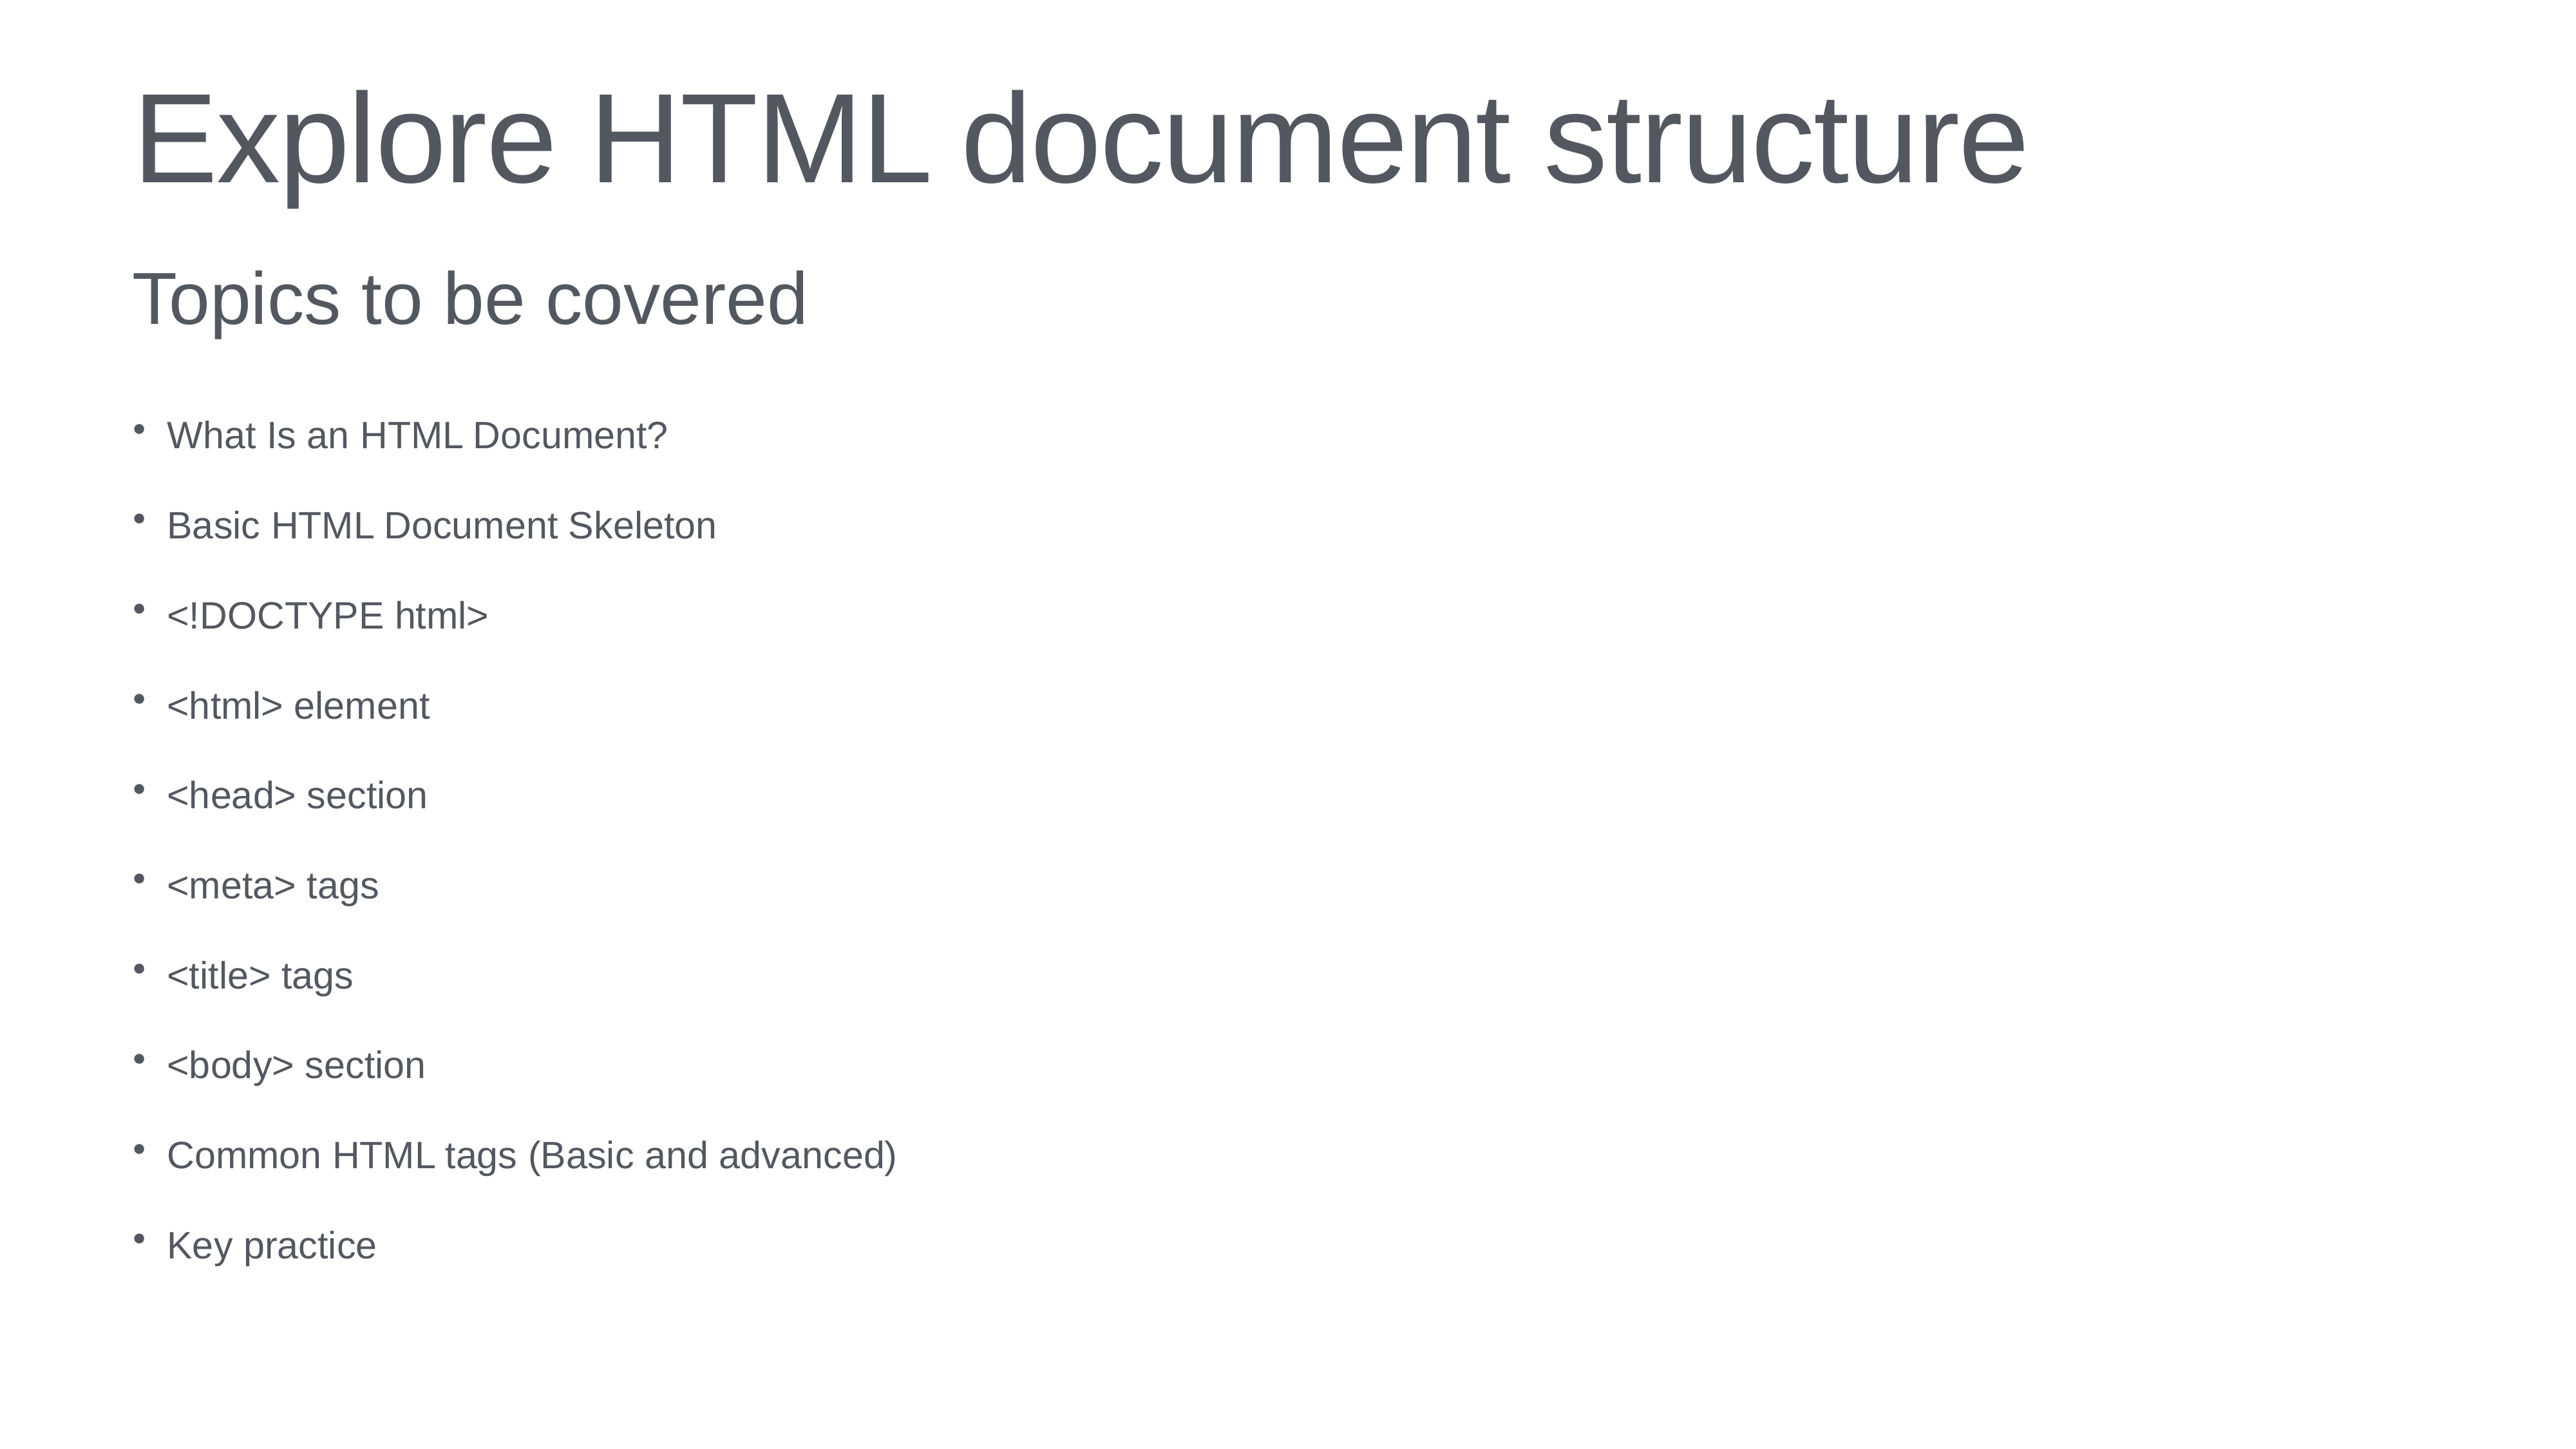

# Explore HTML document structure
Topics to be covered
What Is an HTML Document?
Basic HTML Document Skeleton
<!DOCTYPE html>
<html> element
<head> section
<meta> tags
<title> tags
<body> section
Common HTML tags (Basic and advanced)
Key practice